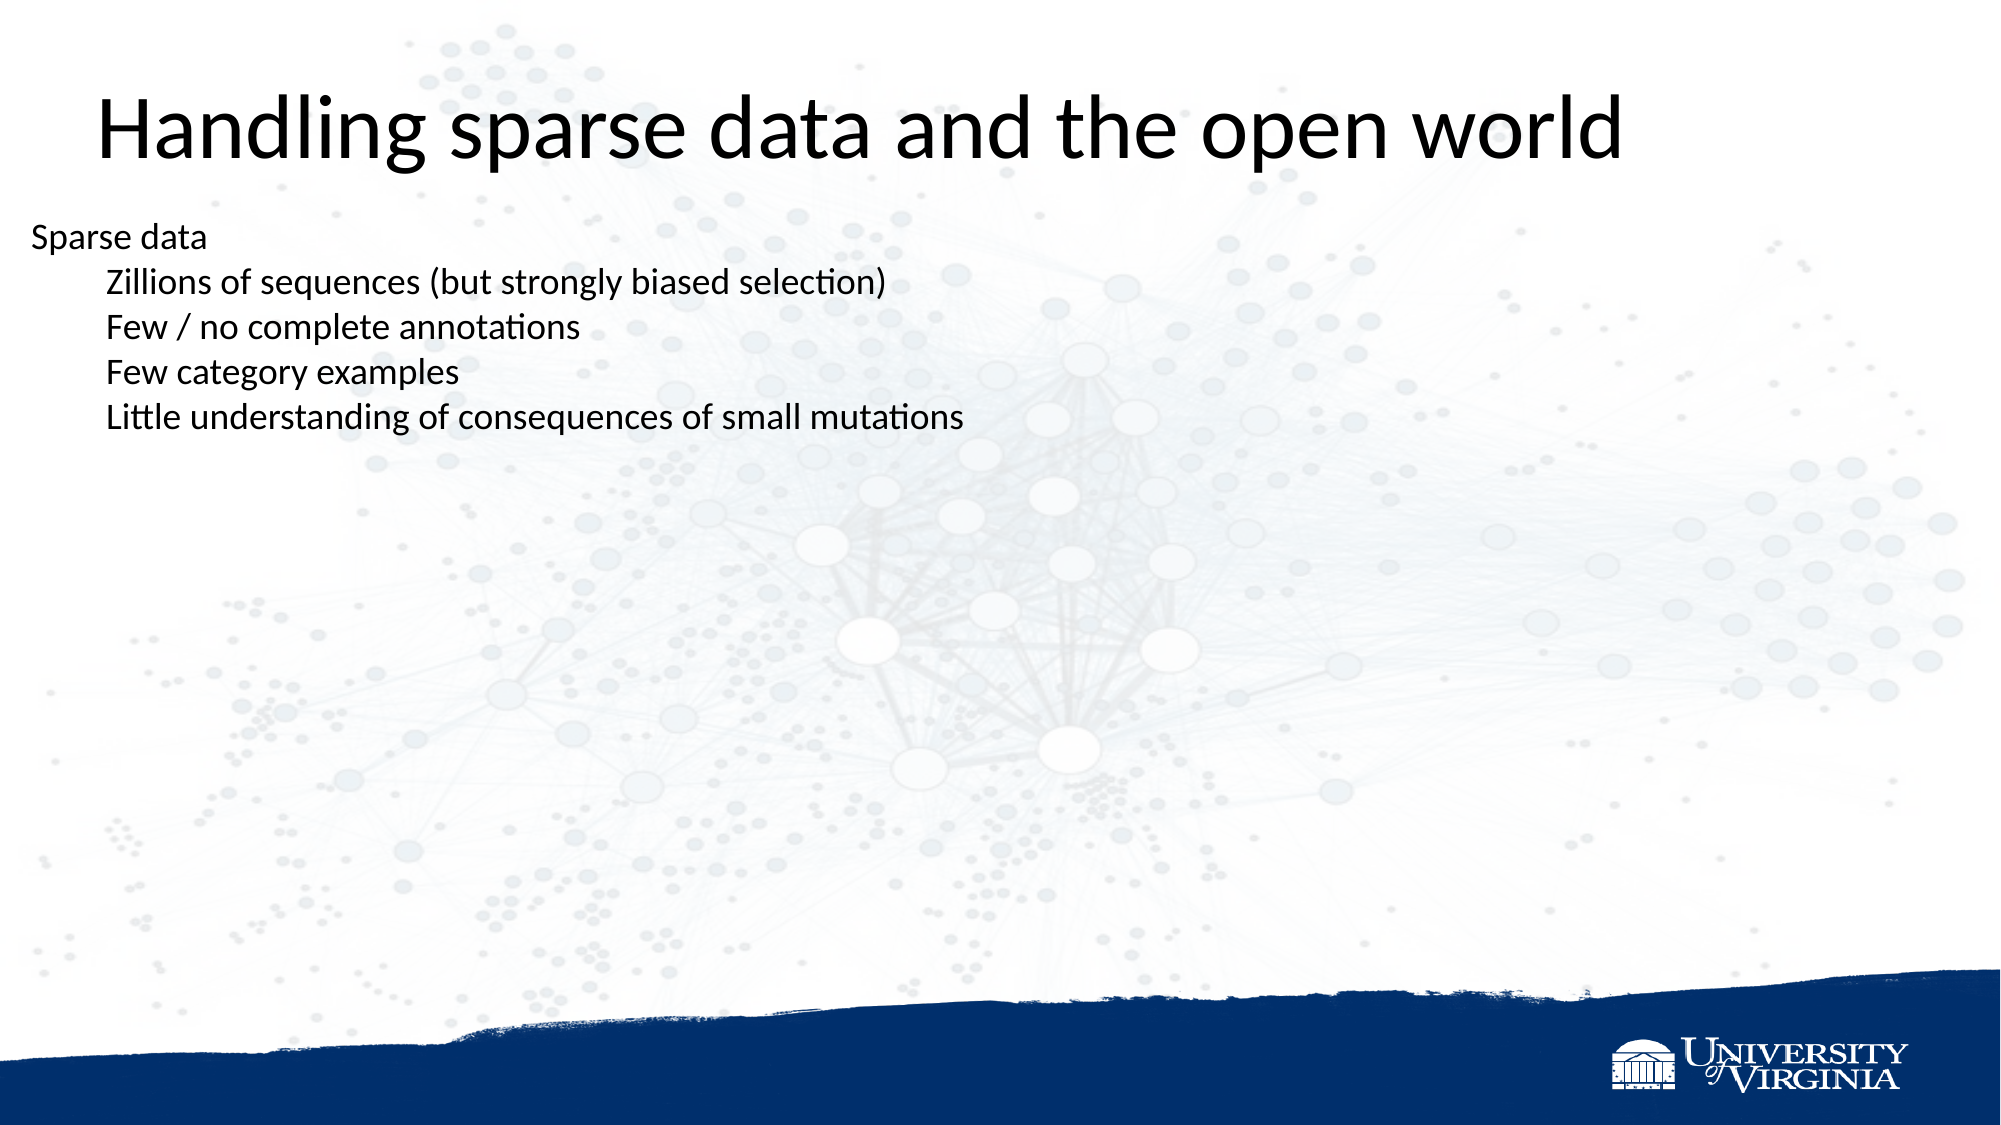

Handling sparse data and the open world
Sparse data
Zillions of sequences (but strongly biased selection)
Few / no complete annotations
Few category examples
Little understanding of consequences of small mutations